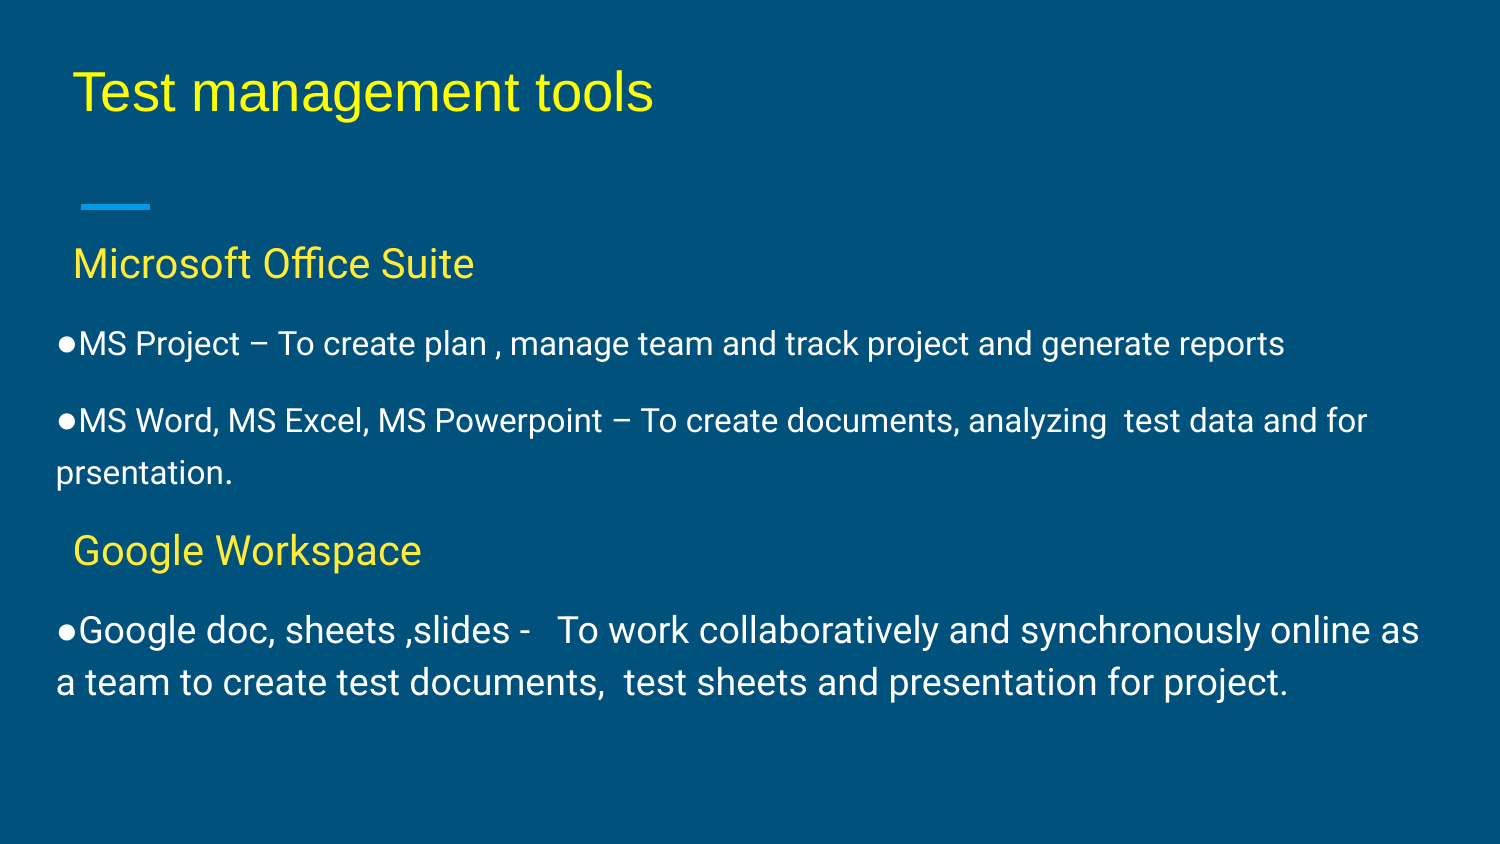

Test management tools
Microsoft Office Suite
●MS Project – To create plan , manage team and track project and generate reports
●MS Word, MS Excel, MS Powerpoint – To create documents, analyzing  test data and for prsentation.
Google Workspace
●Google doc, sheets ,slides -   To work collaboratively and synchronously online as a team to create test documents,  test sheets and presentation for project.